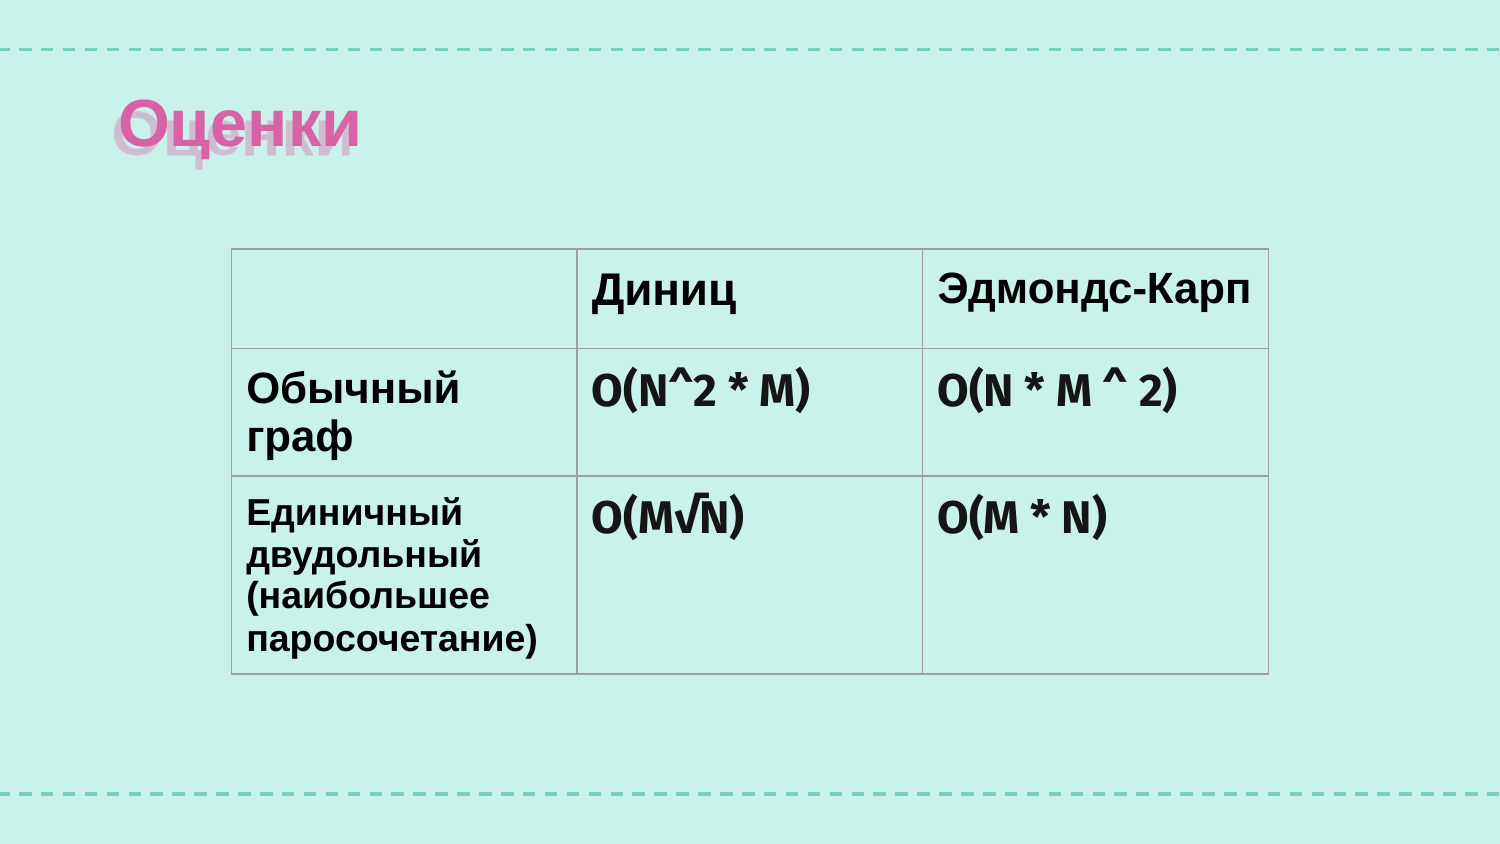

# Оценки
|  | Диниц | Эдмондс-Карп |
| --- | --- | --- |
| Обычный граф | O(N^2 \* M) | O(N \* M ^ 2) |
| Единичный двудольный (наибольшее паросочетание) | O(M√N) | O(M \* N) |